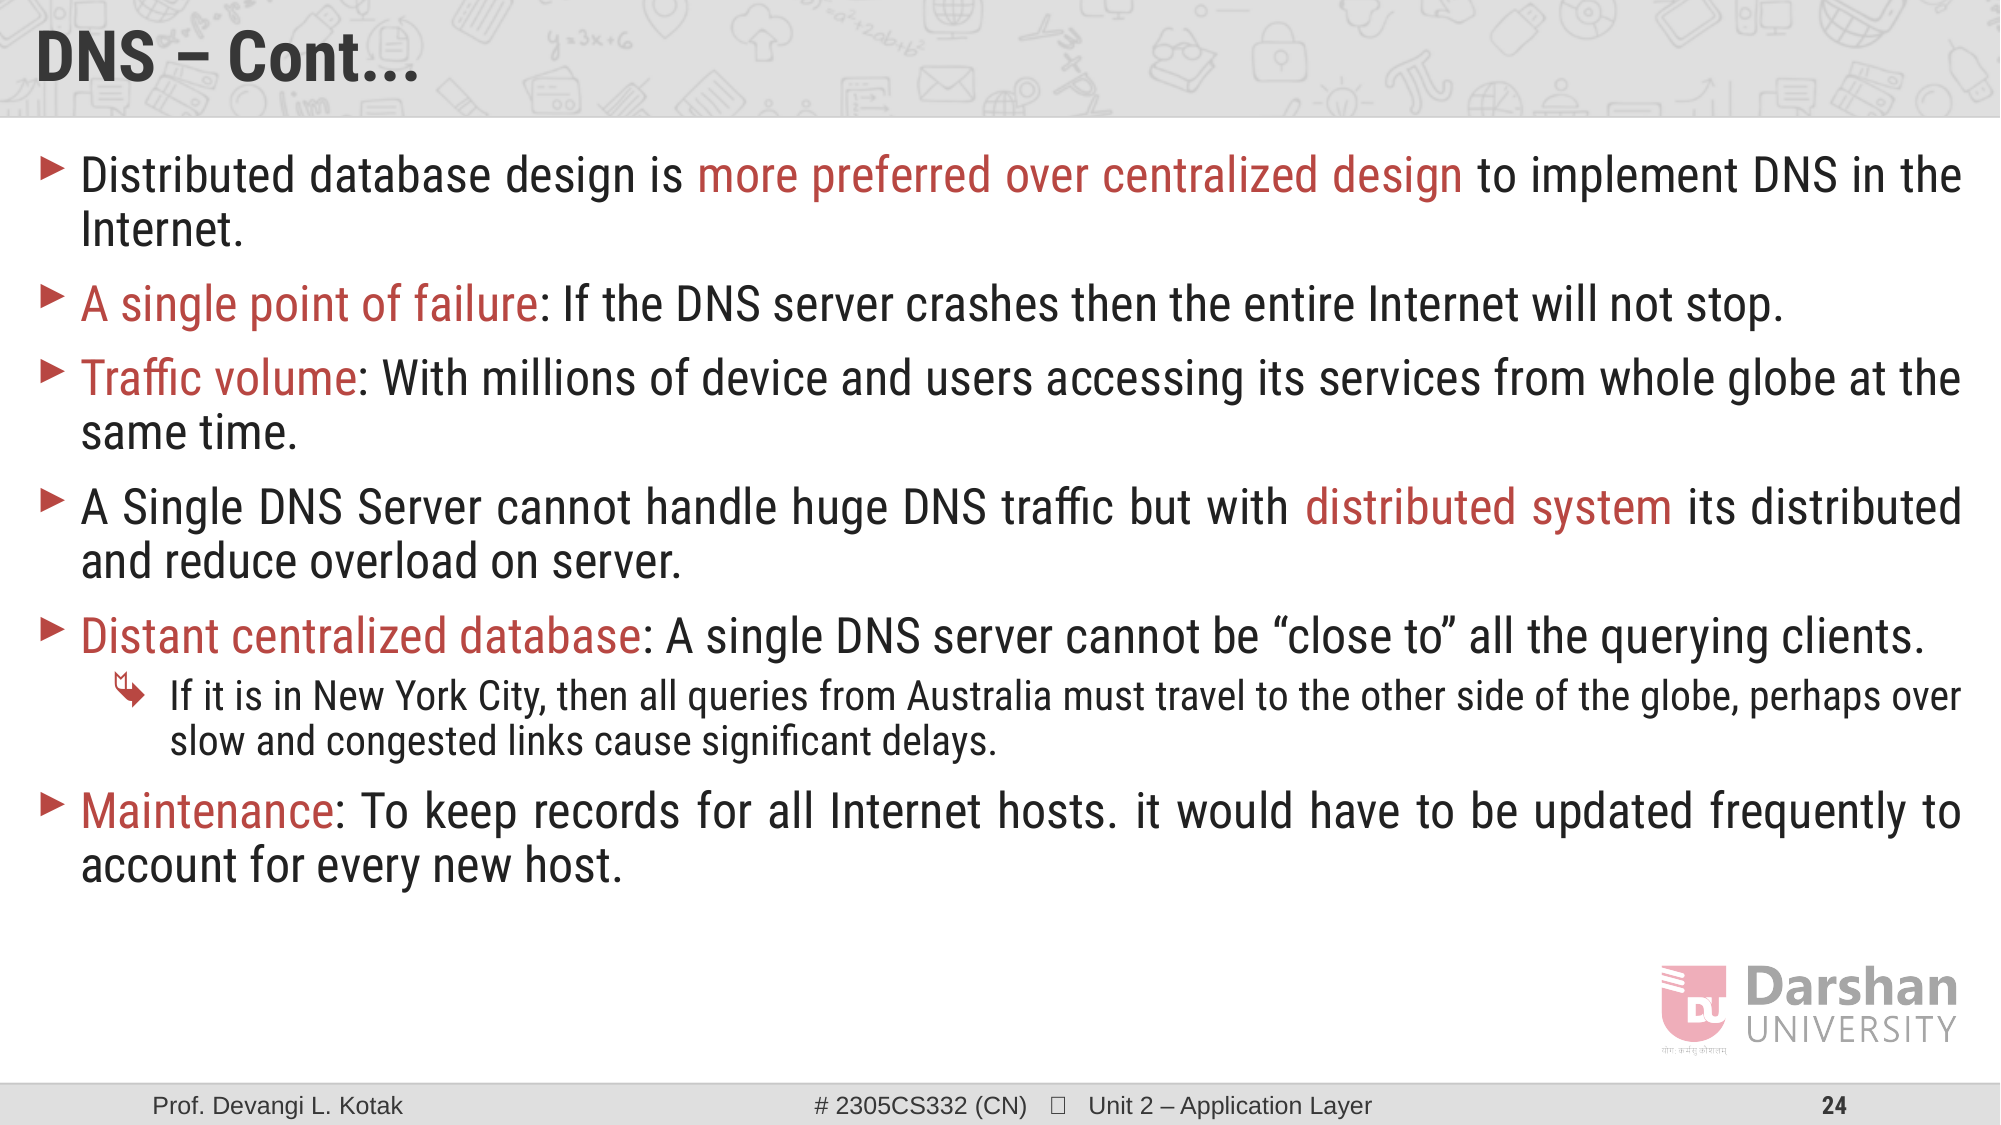

# DNS – Cont...

Distributed database design is more preferred over centralized design to implement DNS in the Internet.
A single point of failure: If the DNS server crashes then the entire Internet will not stop.
Traffic volume: With millions of device and users accessing its services from whole globe at the same time.
A Single DNS Server cannot handle huge DNS traffic but with distributed system its distributed and reduce overload on server.
Distant centralized database: A single DNS server cannot be “close to” all the querying clients.
If it is in New York City, then all queries from Australia must travel to the other side of the globe, perhaps over slow and congested links cause significant delays.
Maintenance: To keep records for all Internet hosts. it would have to be updated frequently to account for every new host.